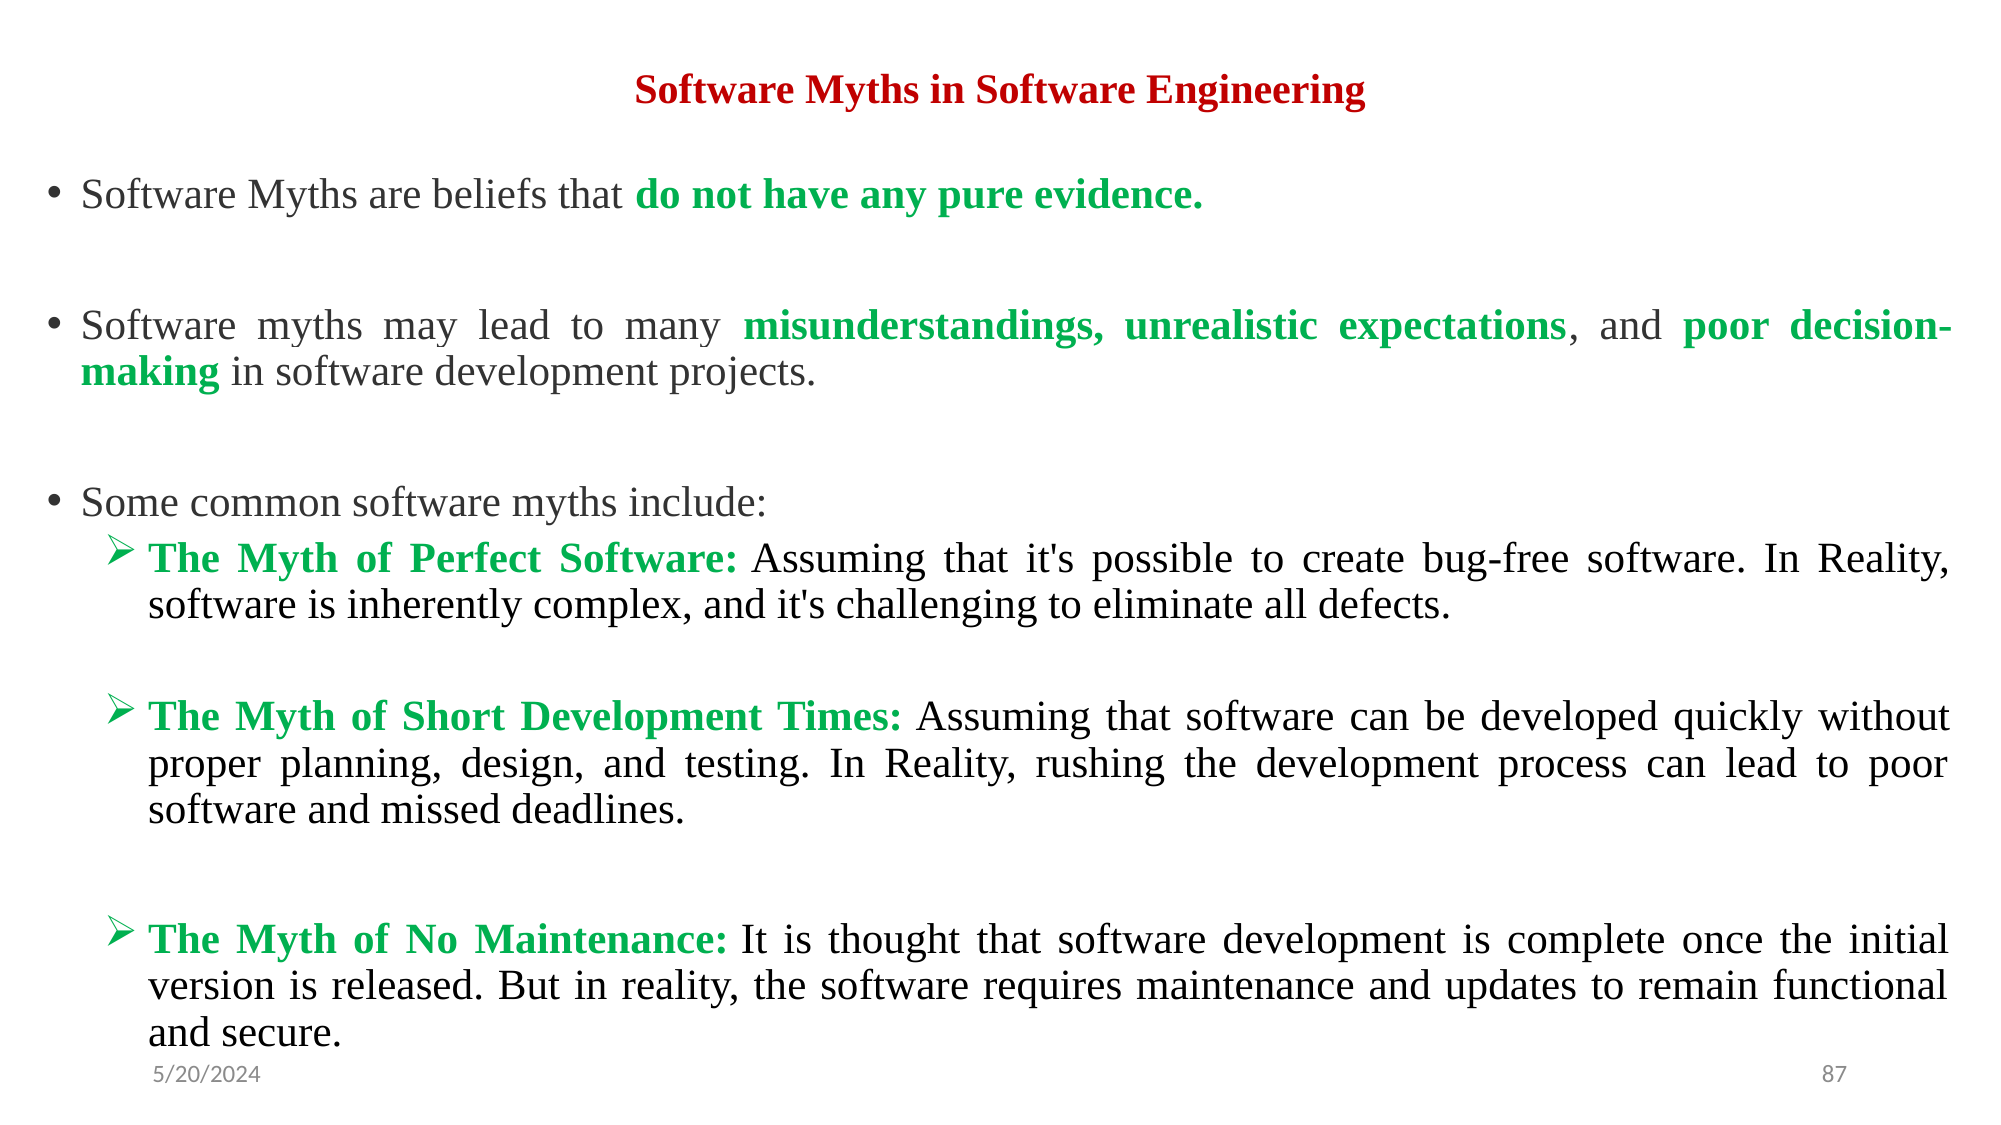

# Software Myths in Software Engineering
Software Myths are beliefs that do not have any pure evidence.

Software myths may lead to many misunderstandings, unrealistic expectations, and poor decision-making in software development projects.

Some common software myths include:
The Myth of Perfect Software: Assuming that it's possible to create bug-free software. In Reality, software is inherently complex, and it's challenging to eliminate all defects.

The Myth of Short Development Times: Assuming that software can be developed quickly without proper planning, design, and testing. In Reality, rushing the development process can lead to poor software and missed deadlines.

The Myth of No Maintenance: It is thought that software development is complete once the initial version is released. But in reality, the software requires maintenance and updates to remain functional and secure.

5/20/2024
87